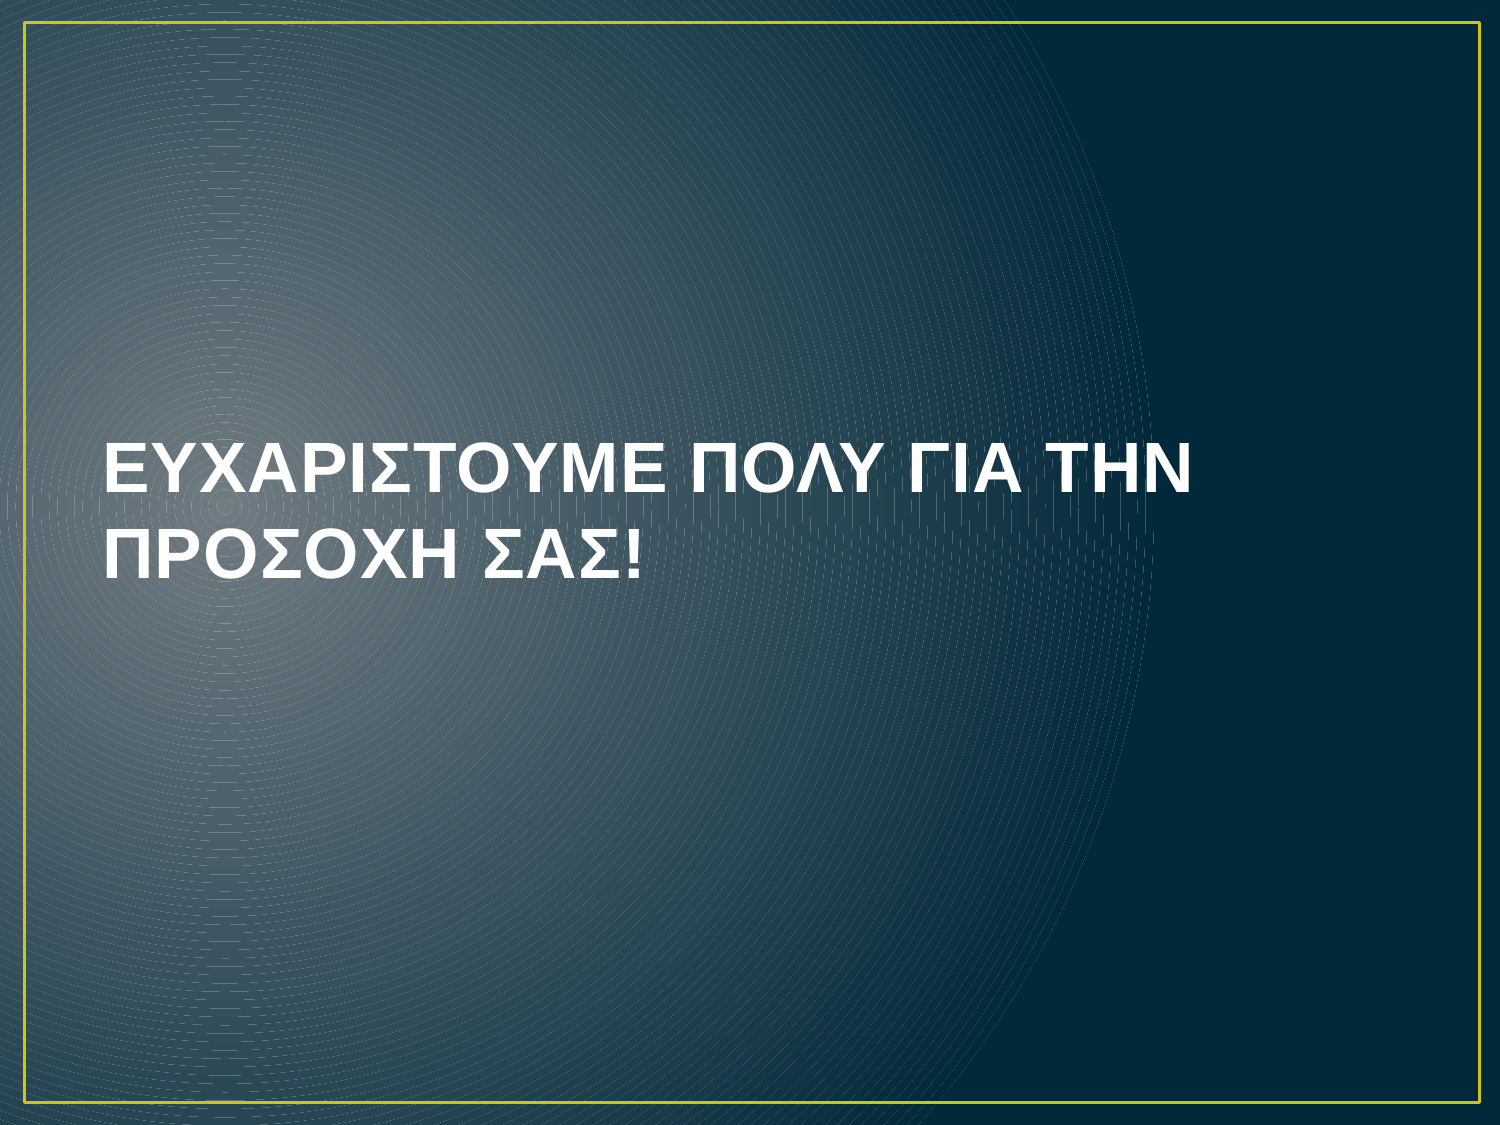

# ΕΥΧΑΡΙΣΤΟΥΜΕ ΠΟΛΥ ΓΙΑ ΤΗΝ ΠΡΟΣΟΧΗ ΣΑΣ!